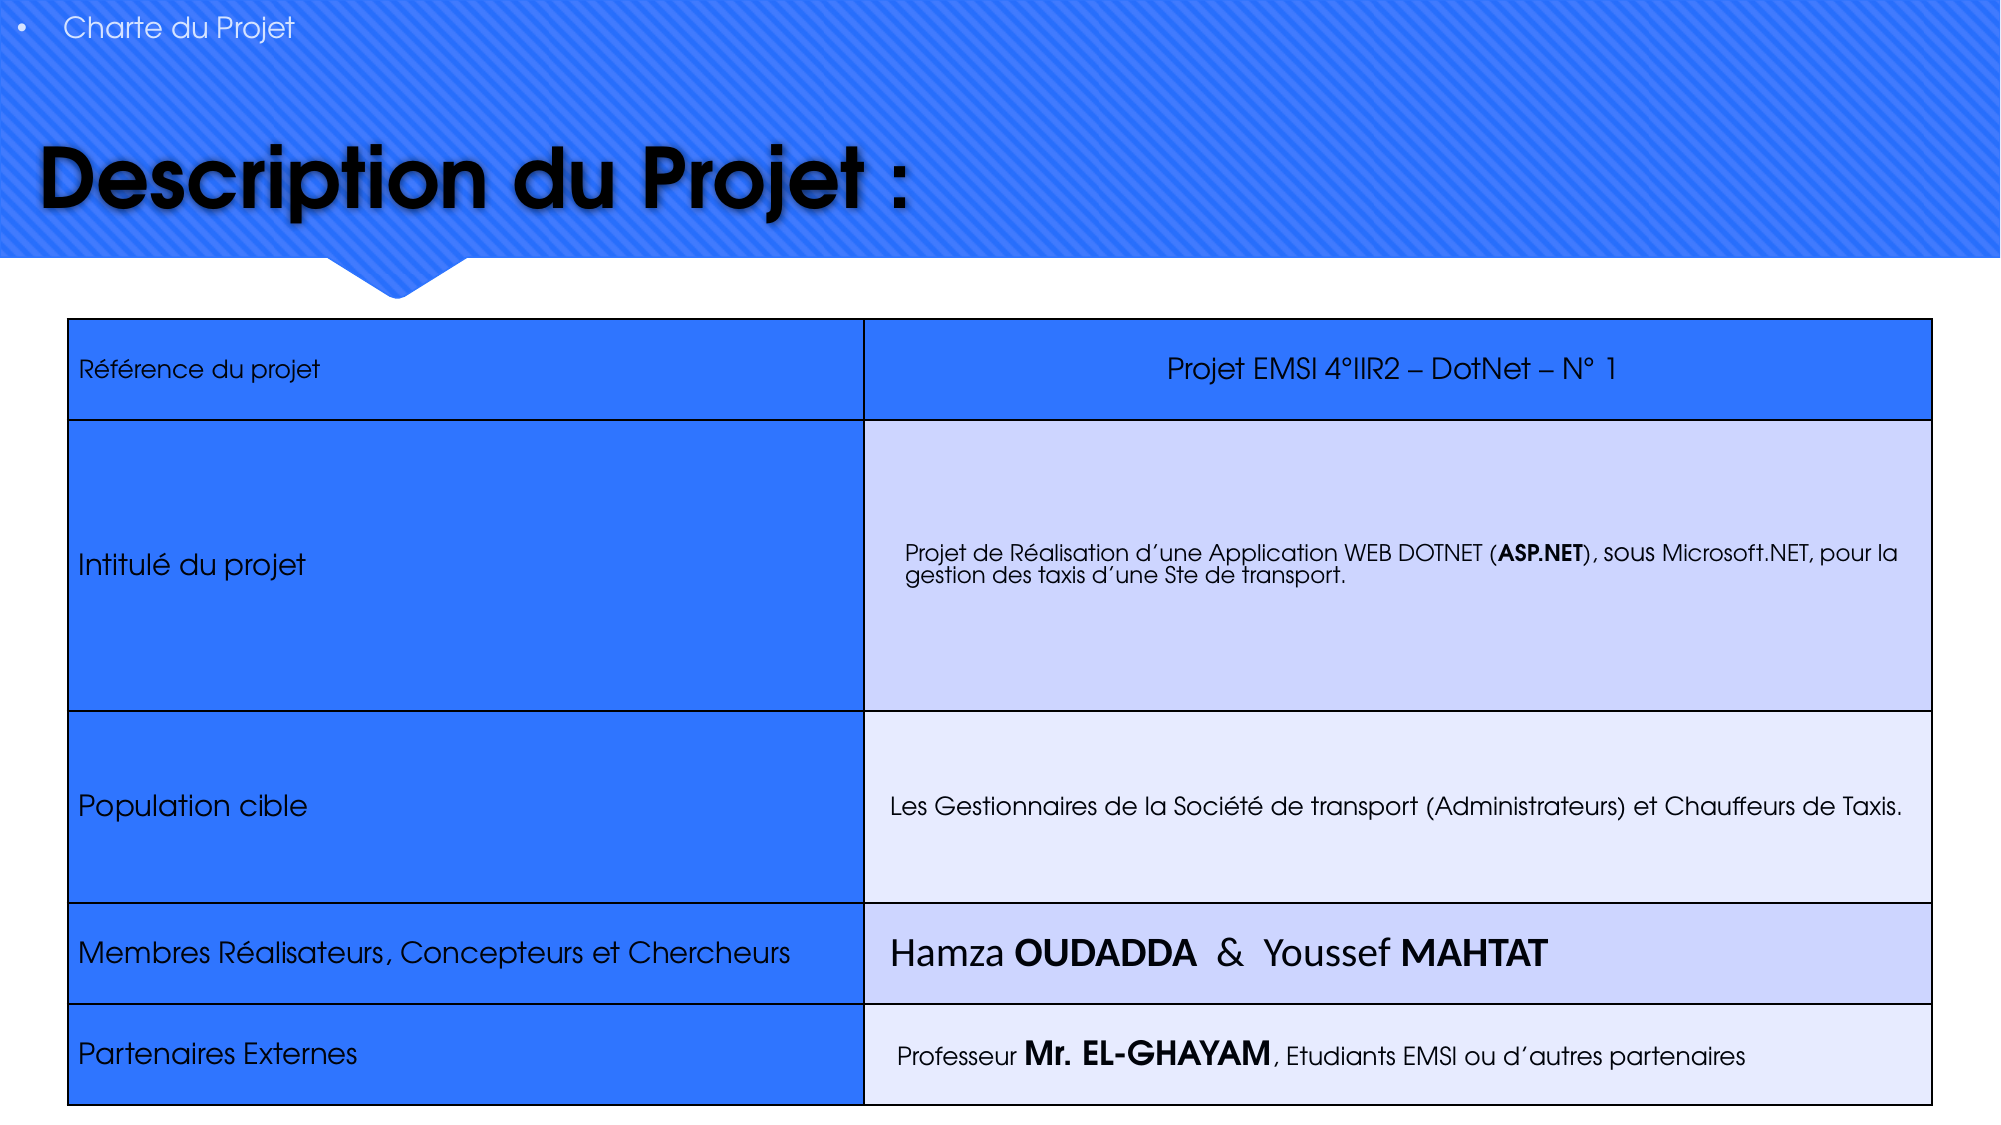

Charte du Projet
# Description du Projet :
| Référence du projet | Projet EMSI 4°IIR2 – DotNet – N° 1 |
| --- | --- |
| Intitulé du projet | Projet de Réalisation d’une Application WEB DOTNET (ASP.NET), sous Microsoft.NET, pour la gestion des taxis d’une Ste de transport. |
| Population cible | Les Gestionnaires de la Société de transport (Administrateurs) et Chauffeurs de Taxis. |
| Membres Réalisateurs, Concepteurs et Chercheurs | Hamza OUDADDA & Youssef MAHTAT |
| Partenaires Externes | Professeur Mr. EL-GHAYAM, Etudiants EMSI ou d’autres partenaires |